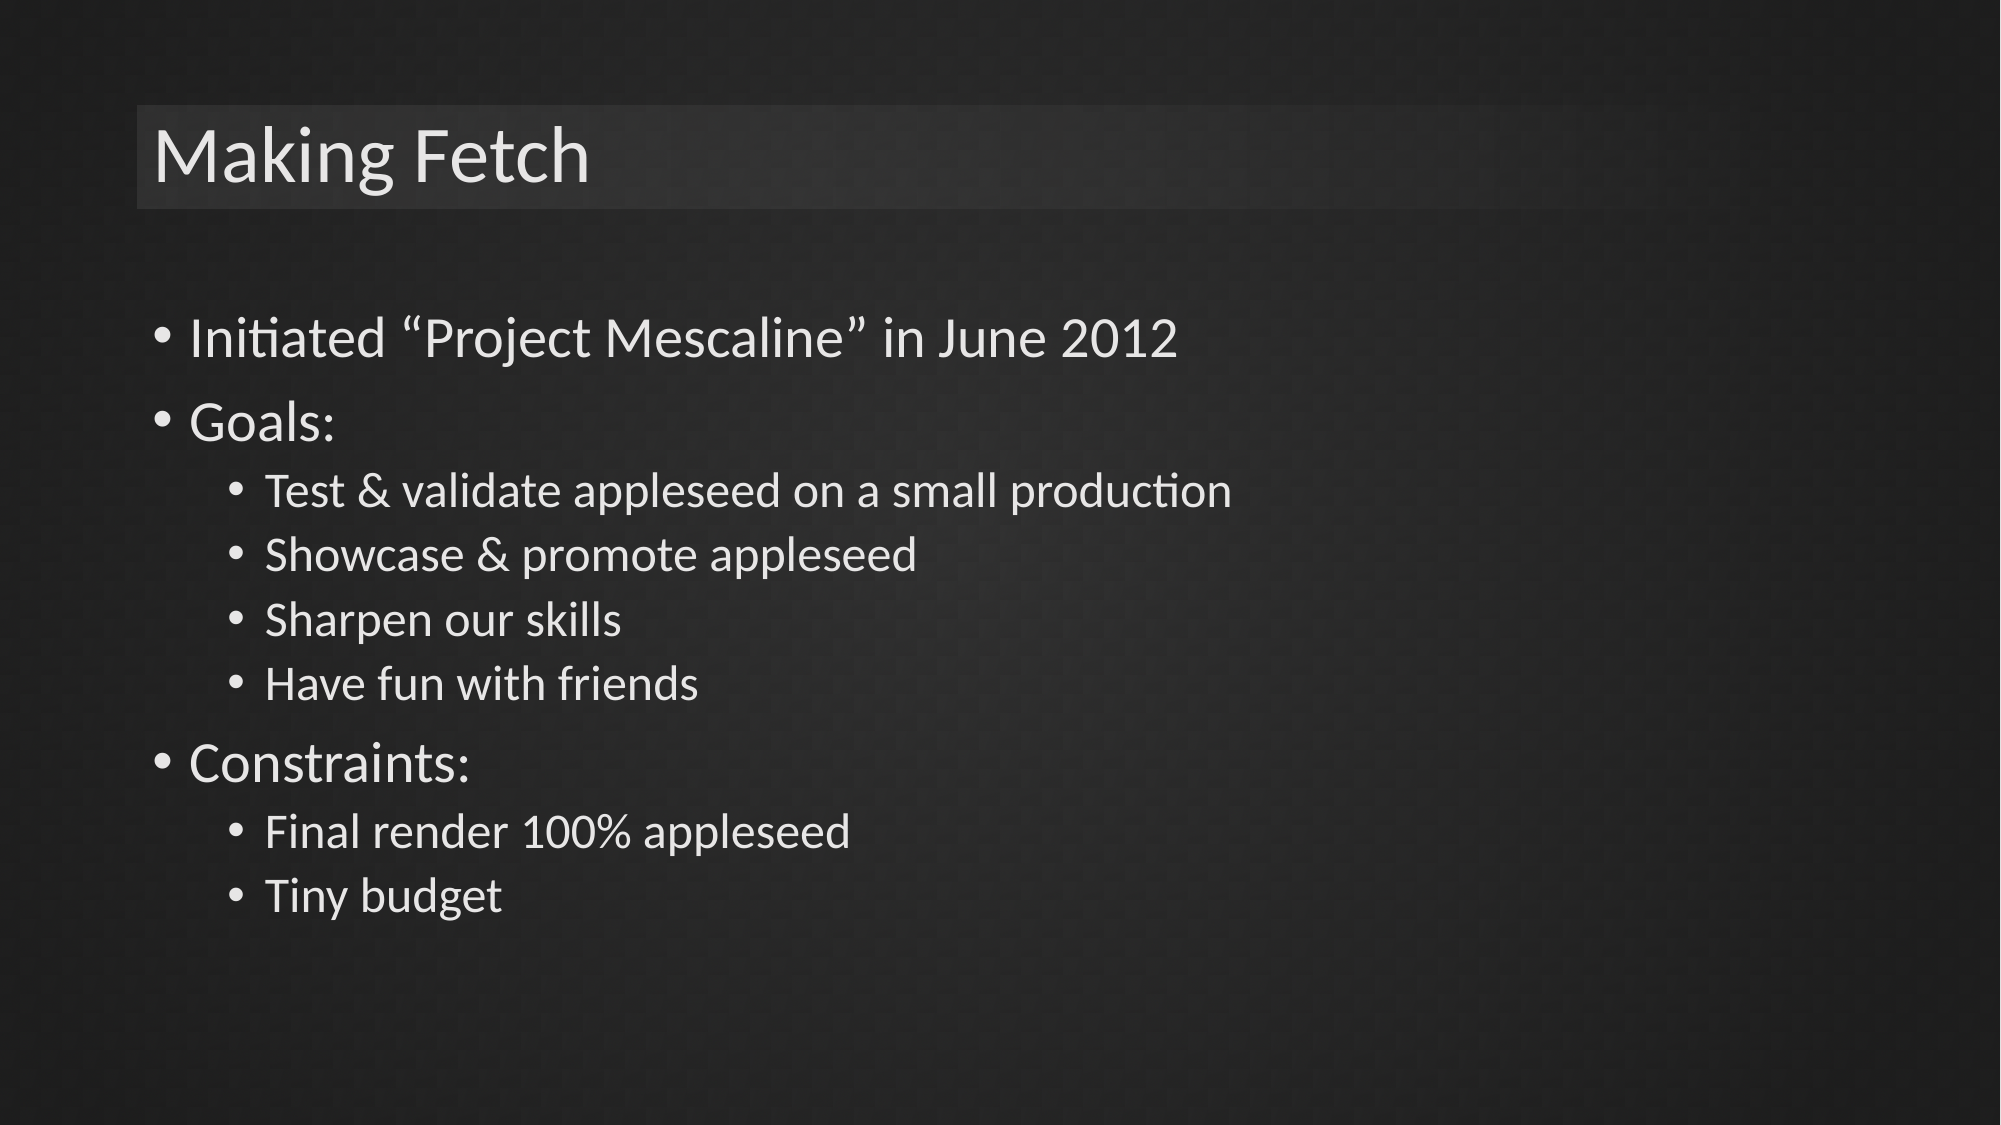

# Making Fetch
Initiated “Project Mescaline” in June 2012
Goals:
Test & validate appleseed on a small production
Showcase & promote appleseed
Sharpen our skills
Have fun with friends
Constraints:
Final render 100% appleseed
Tiny budget